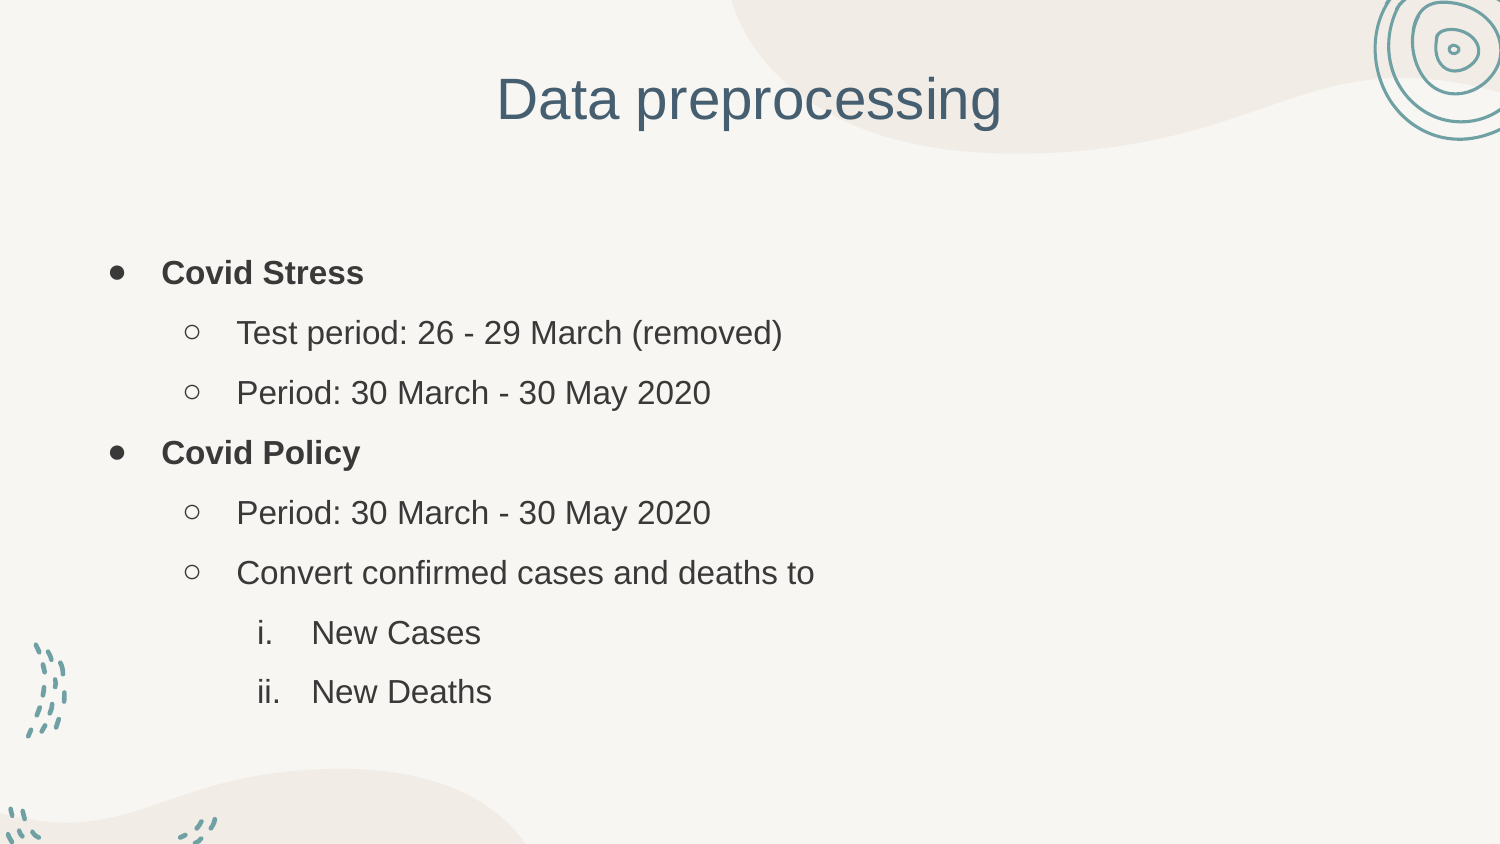

# Data preprocessing
Covid Stress
Test period: 26 - 29 March (removed)
Period: 30 March - 30 May 2020
Covid Policy
Period: 30 March - 30 May 2020
Convert confirmed cases and deaths to
New Cases
New Deaths